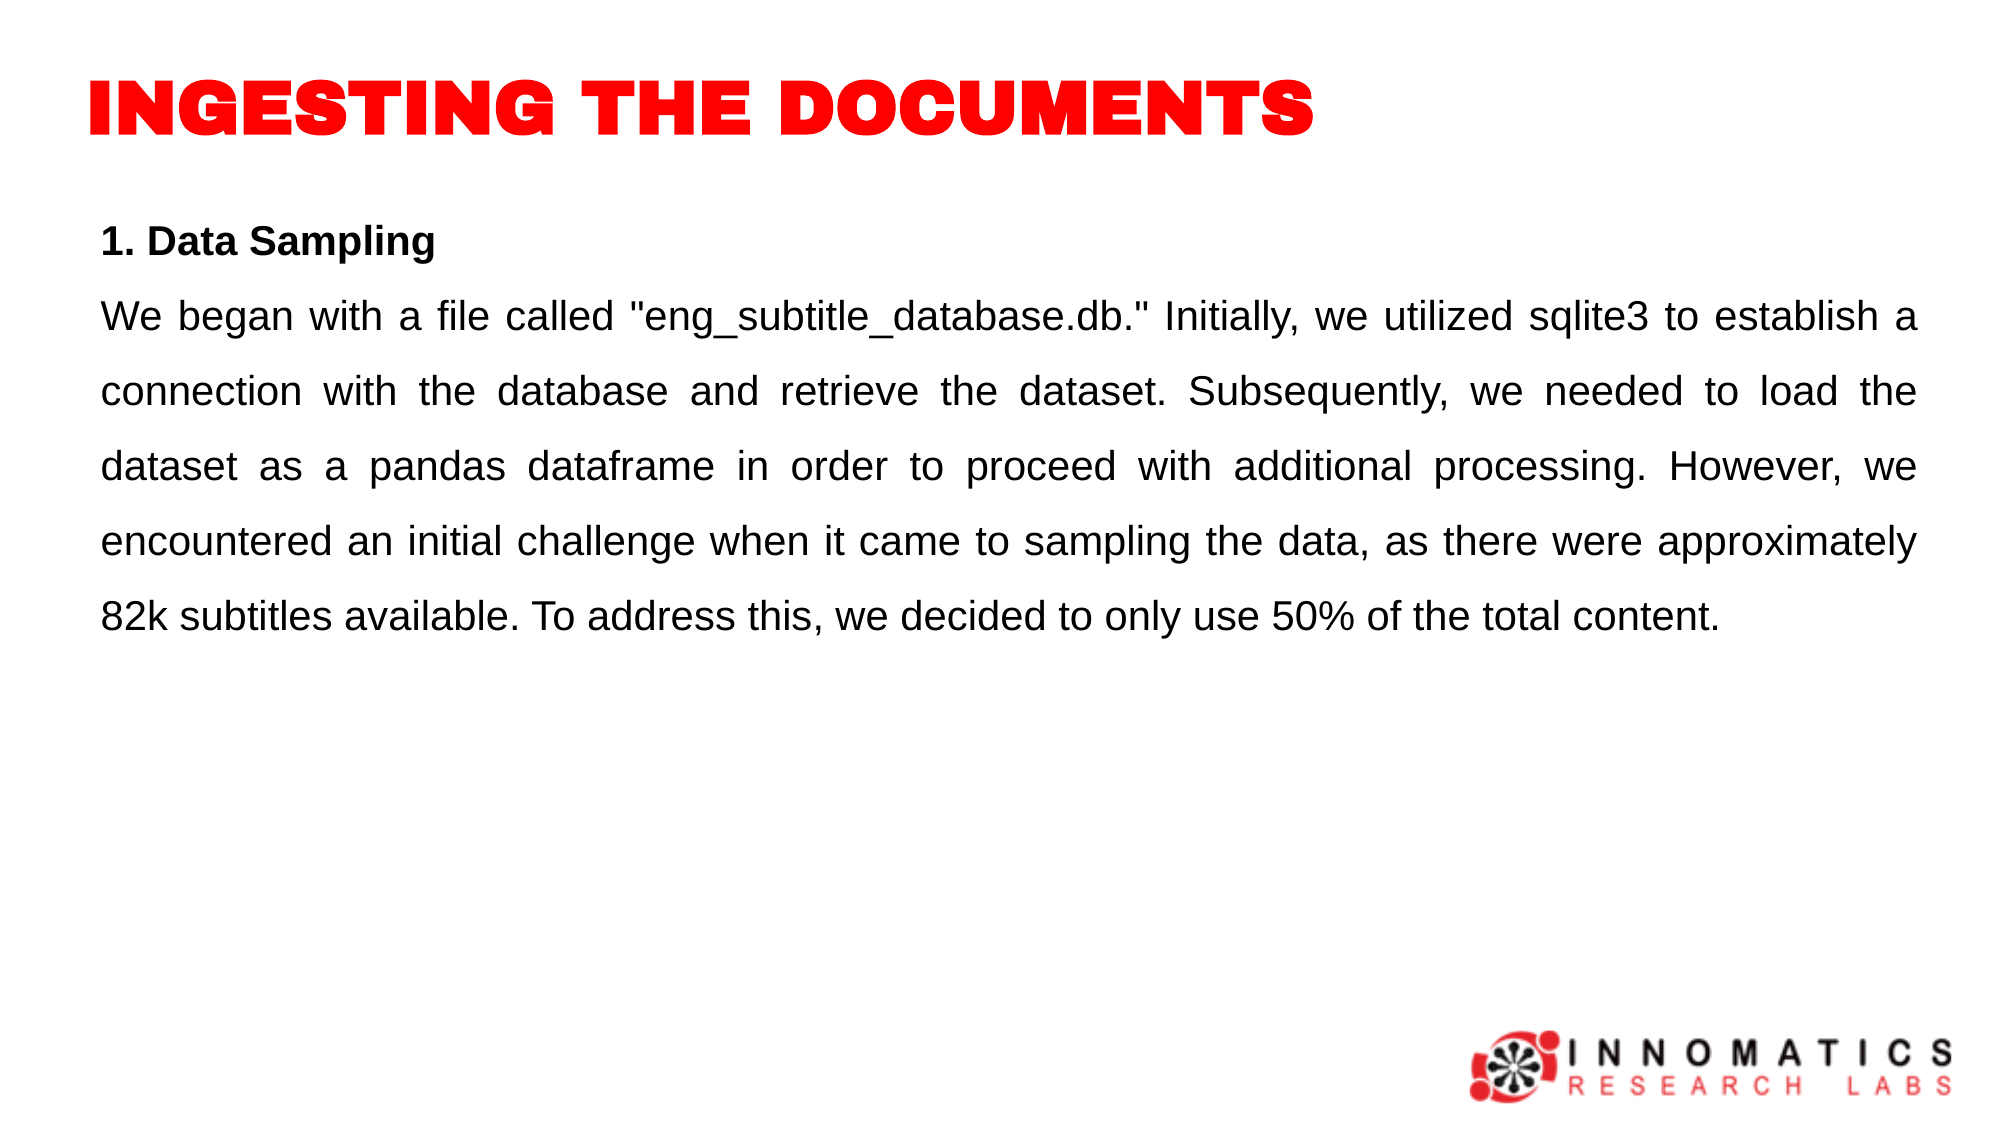

INGESTING THE DOCUMENTS
1. Data Sampling
We began with a file called "eng_subtitle_database.db." Initially, we utilized sqlite3 to establish a connection with the database and retrieve the dataset. Subsequently, we needed to load the dataset as a pandas dataframe in order to proceed with additional processing. However, we encountered an initial challenge when it came to sampling the data, as there were approximately 82k subtitles available. To address this, we decided to only use 50% of the total content.